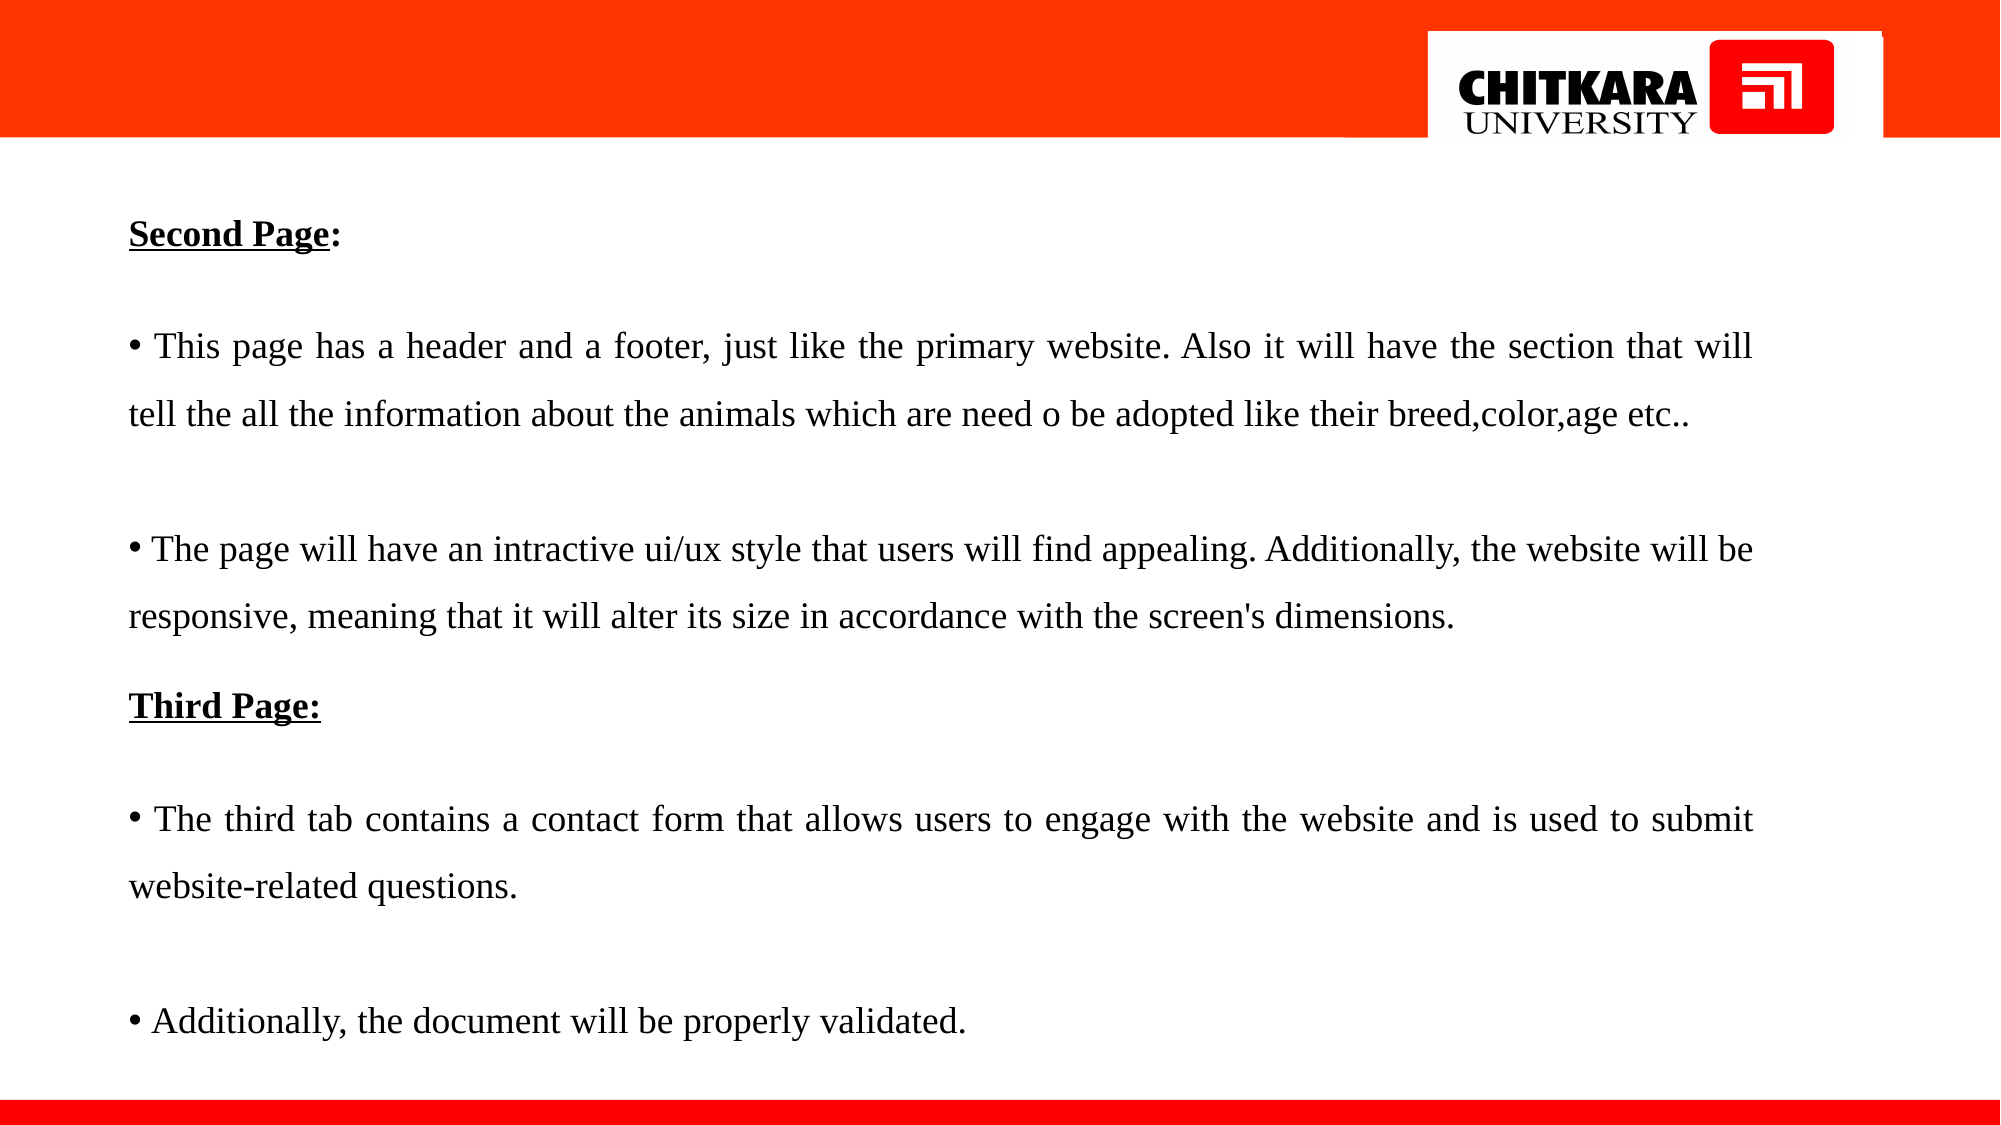

Second Page:

 This page has a header and a footer, just like the primary website. Also it will have the section that will tell the all the information about the animals which are need o be adopted like their breed,color,age etc..

 The page will have an intractive ui/ux style that users will find appealing. Additionally, the website will be responsive, meaning that it will alter its size in accordance with the screen's dimensions.

Third Page:

 The third tab contains a contact form that allows users to engage with the website and is used to submit website-related questions.

 Additionally, the document will be properly validated.